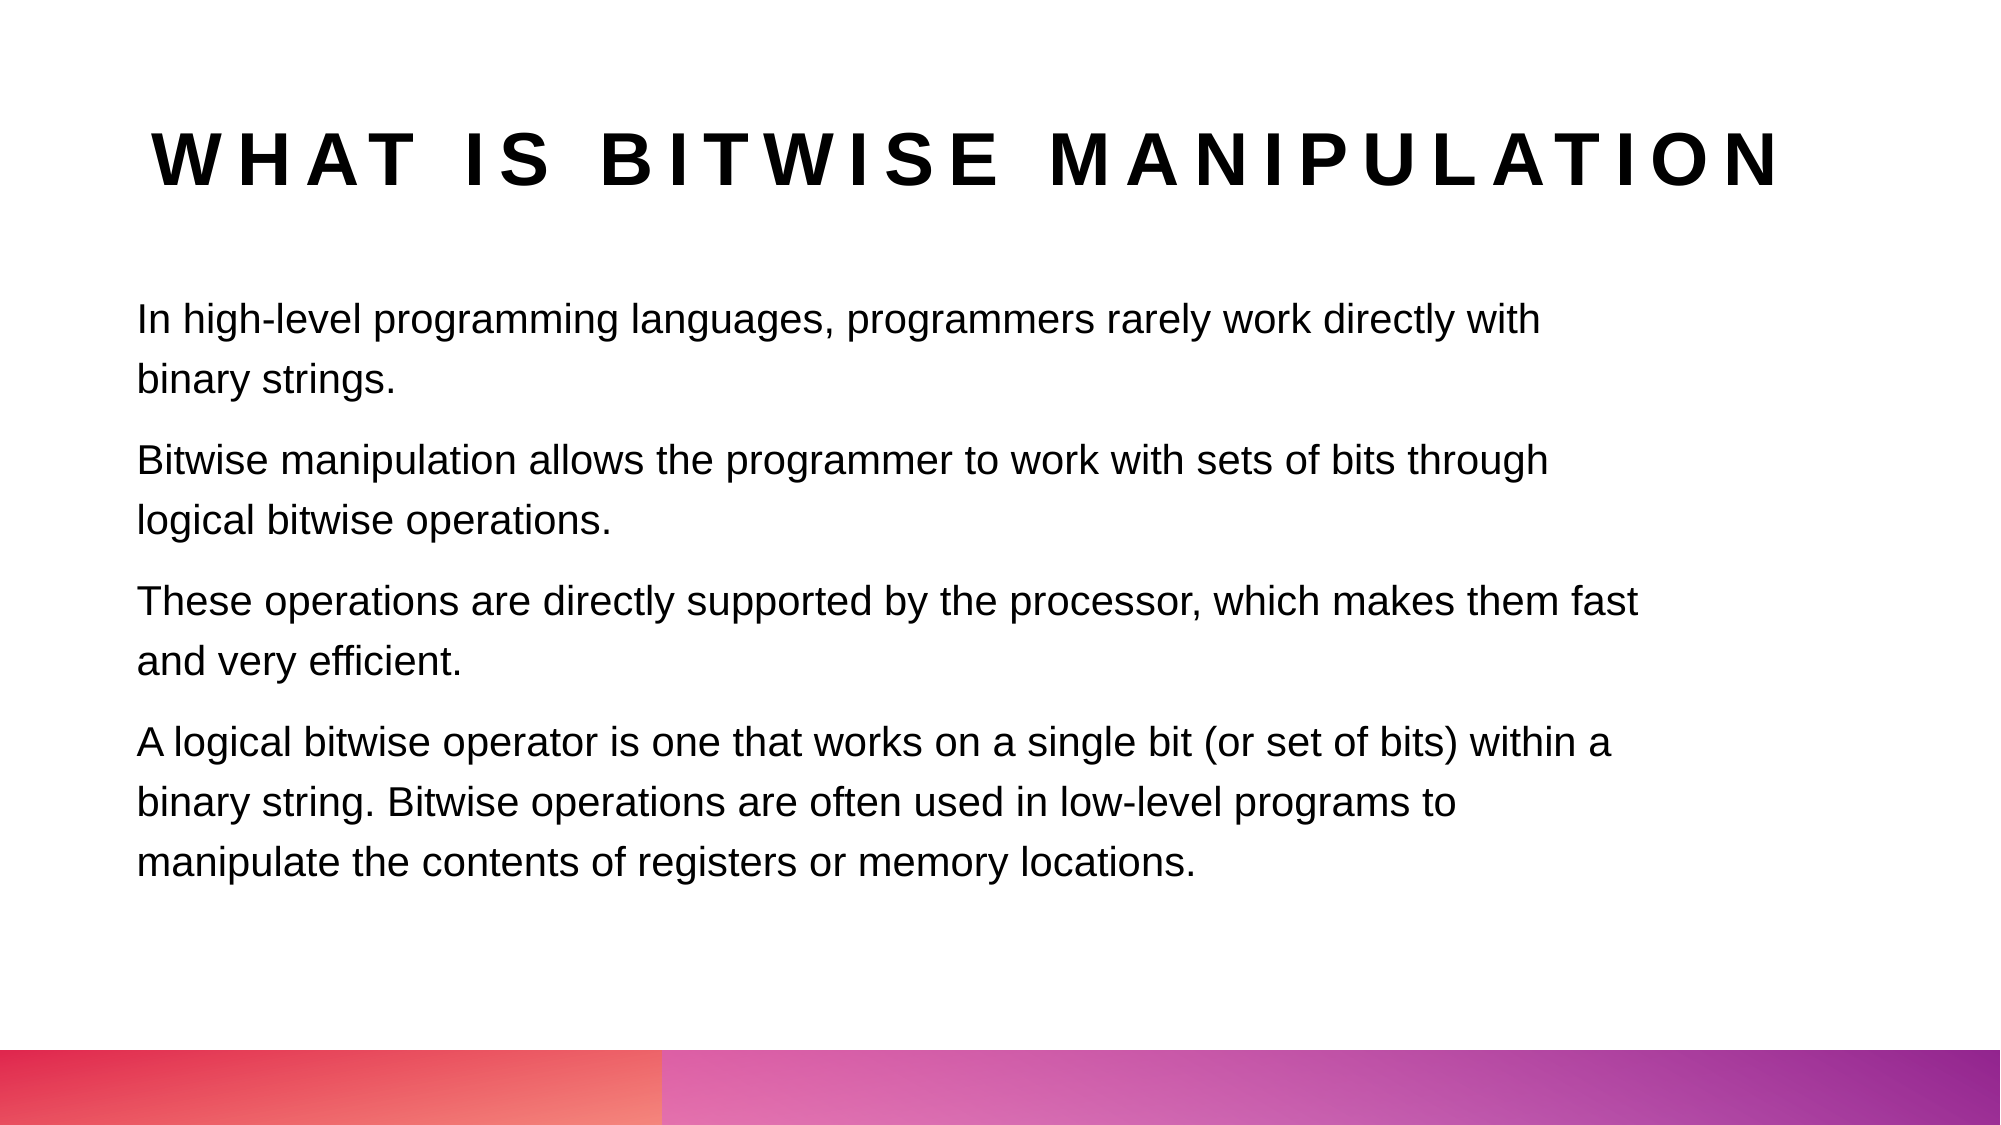

# What is Bitwise Manipulation
In high-level programming languages, programmers rarely work directly with binary strings.
Bitwise manipulation allows the programmer to work with sets of bits through logical bitwise operations.
These operations are directly supported by the processor, which makes them fast and very efficient.
A logical bitwise operator is one that works on a single bit (or set of bits) within a binary string. Bitwise operations are often used in low-level programs to manipulate the contents of registers or memory locations.